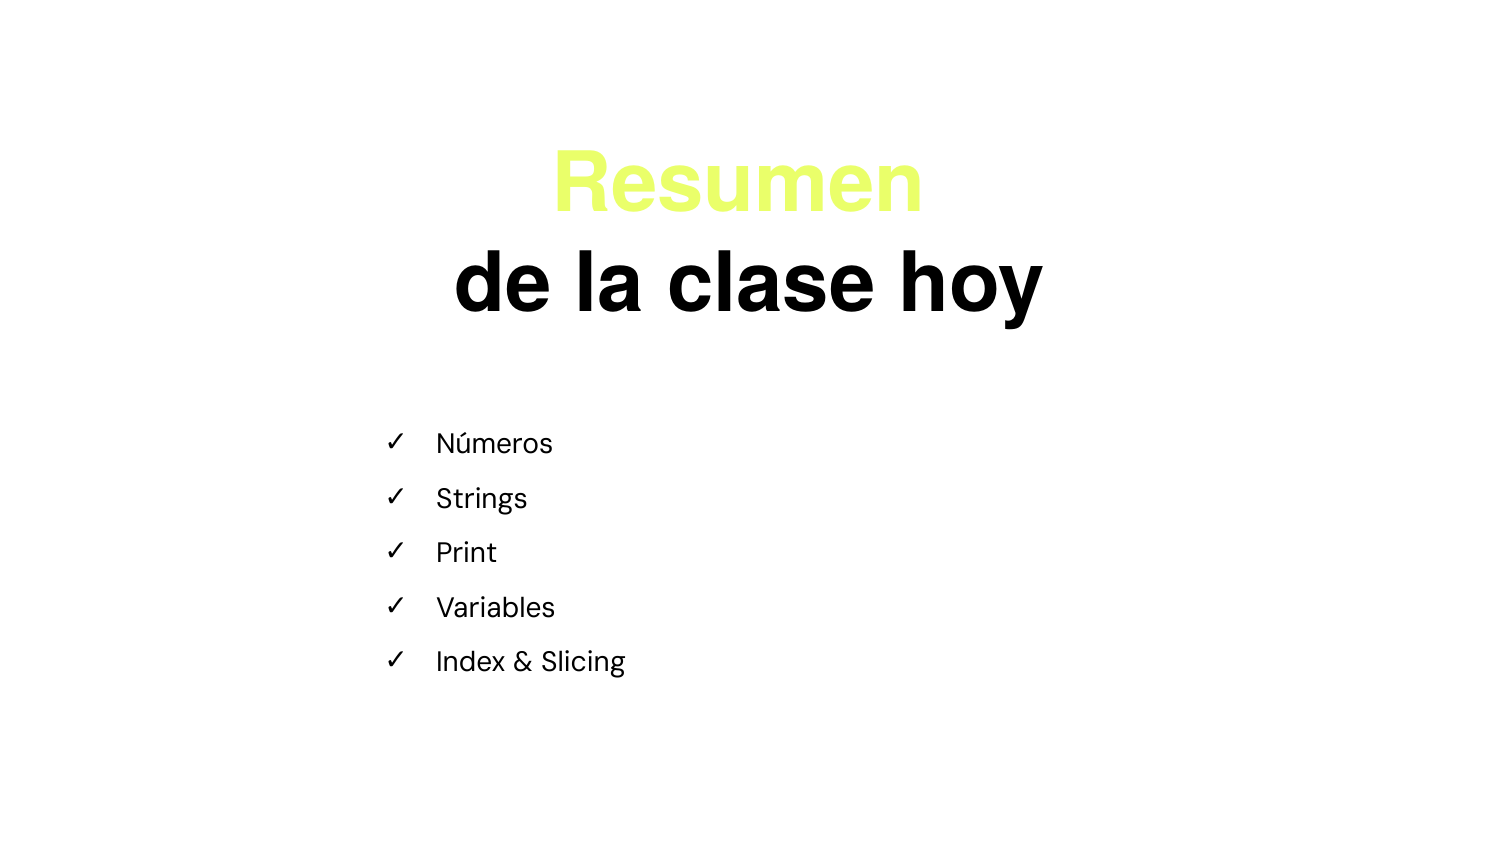

Resumen
de la clase hoy
Números
Strings
Print
Variables
Index & Slicing